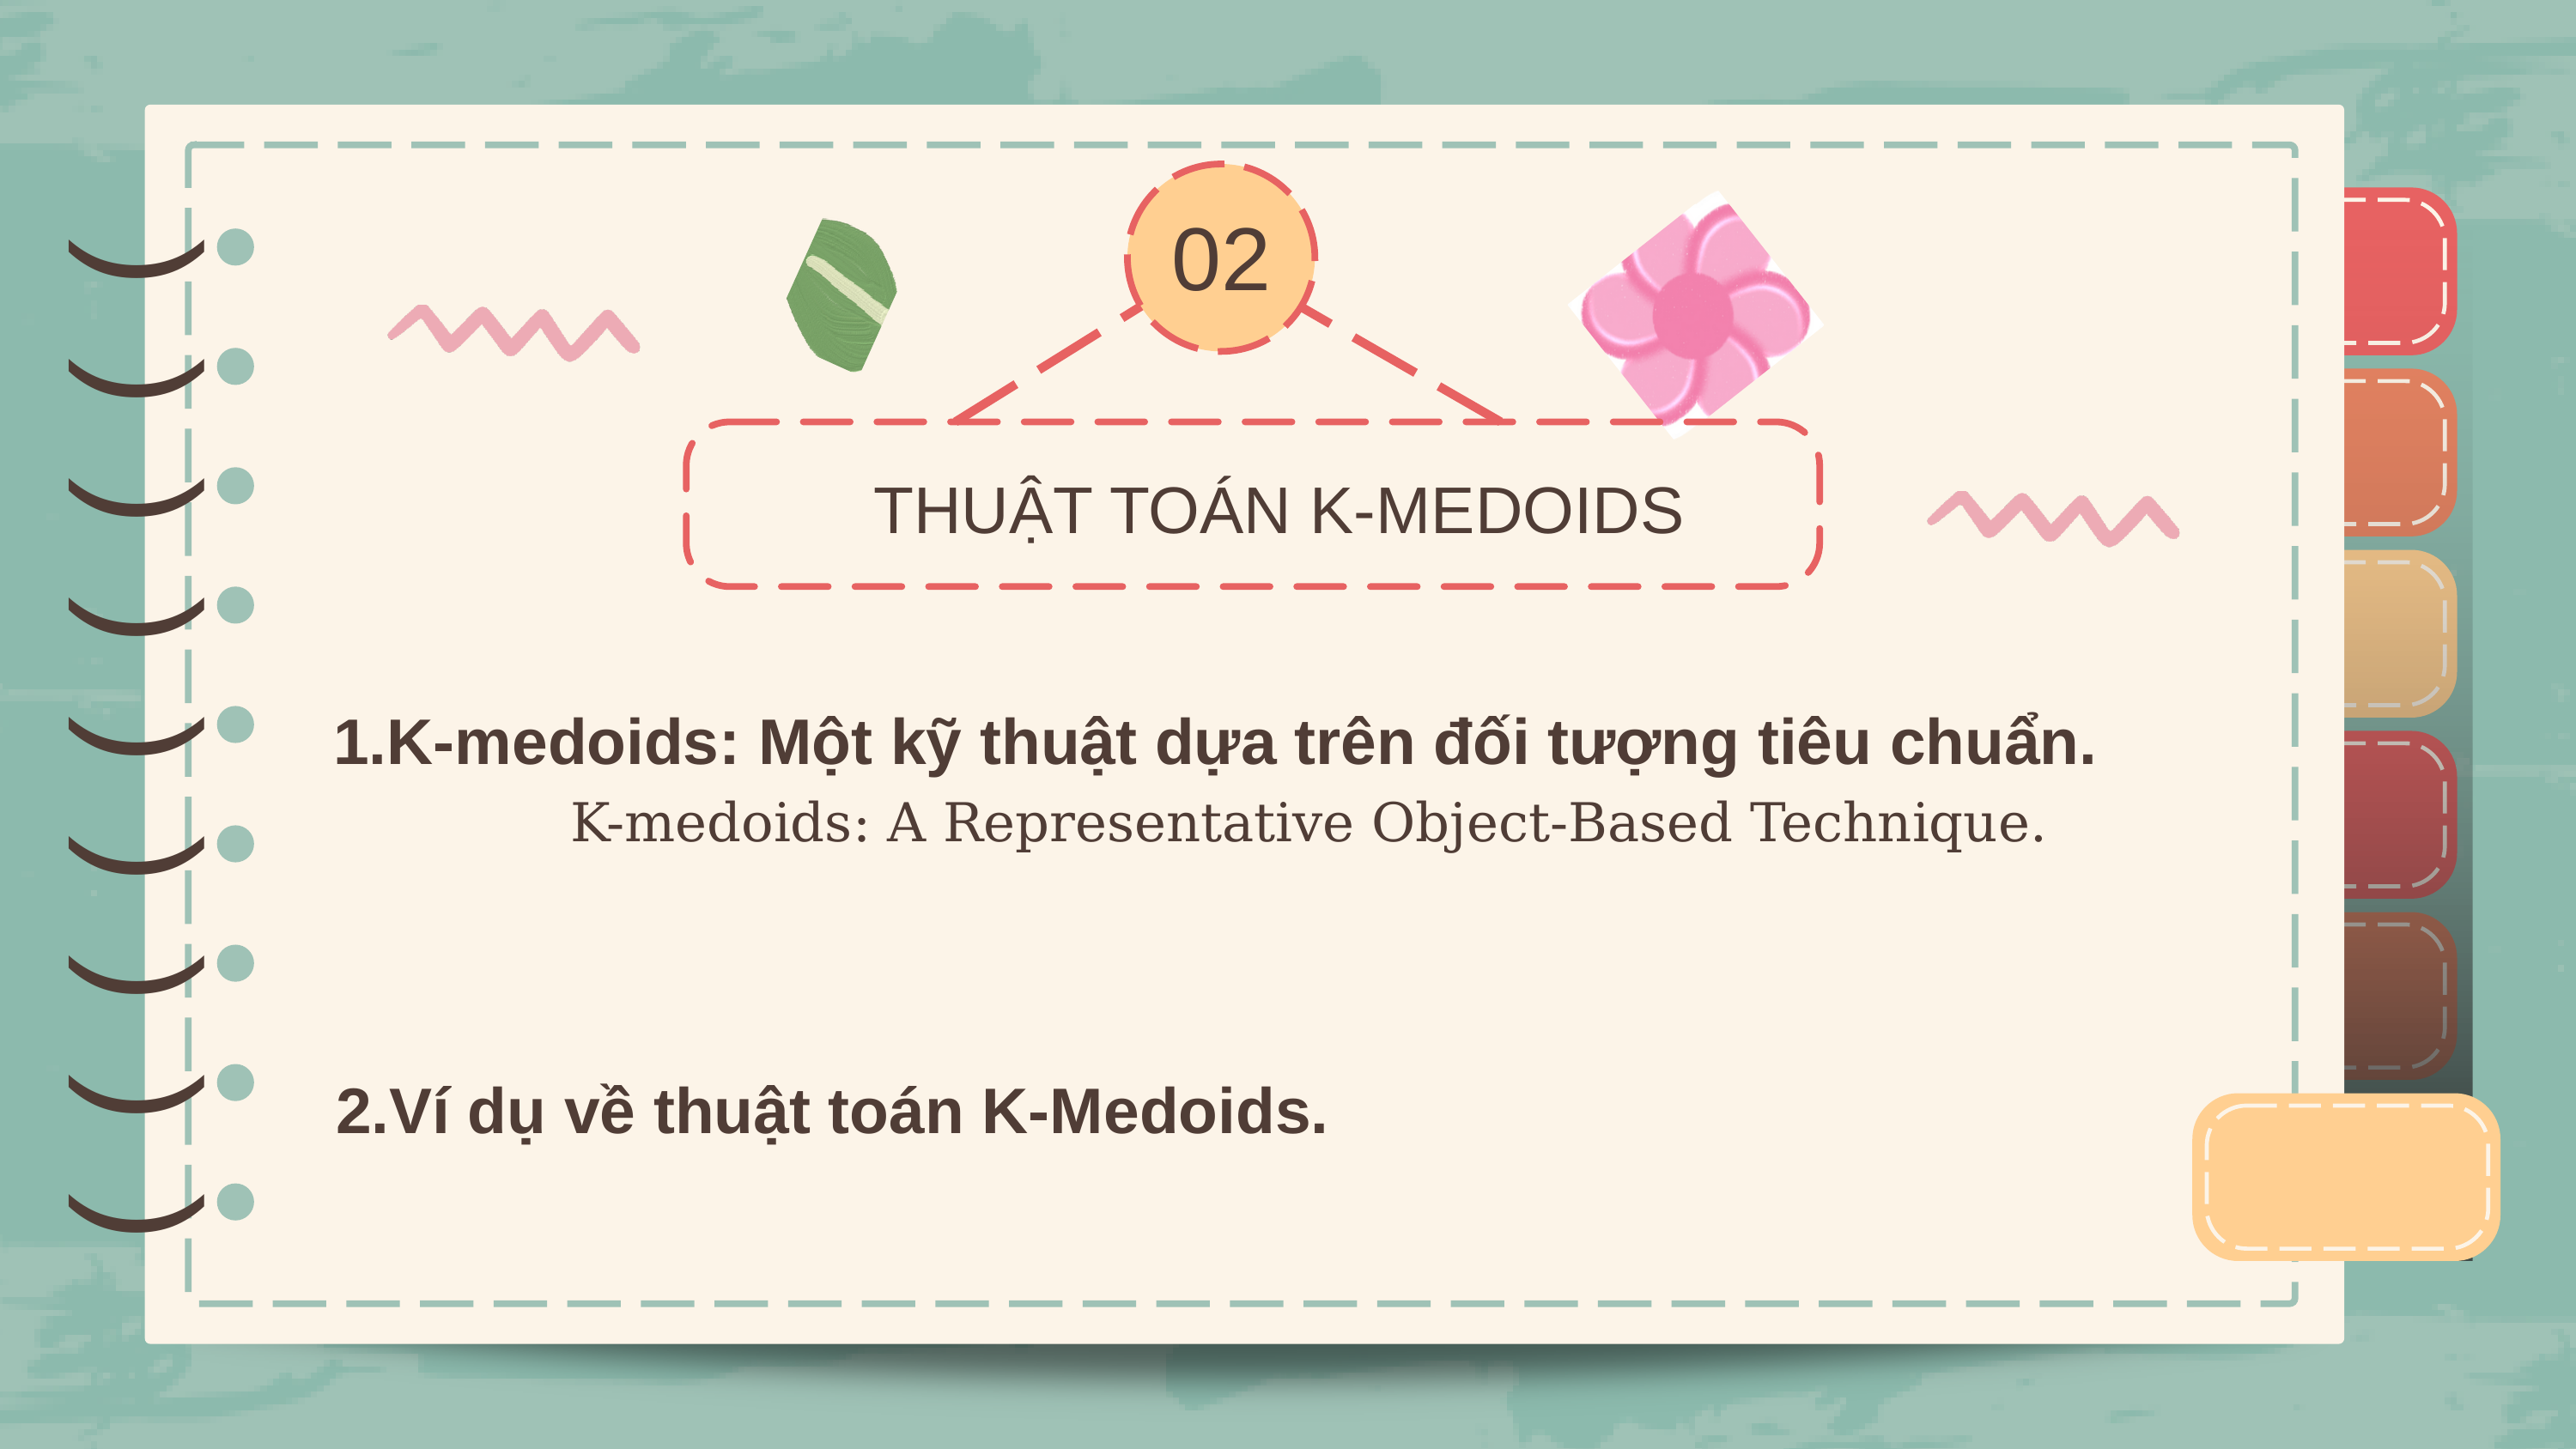

02

 THUẬT TOÁN K-MEDOIDS

)
)
)
)
)
)
)
)
)

)
)
)
)
)
)
)
)
)

1.K-medoids: Một kỹ thuật dựa trên đối tượng tiêu chuẩn.
                K-medoids: A Representative Object-Based Technique.

2.Ví dụ về thuật toán K-Medoids.